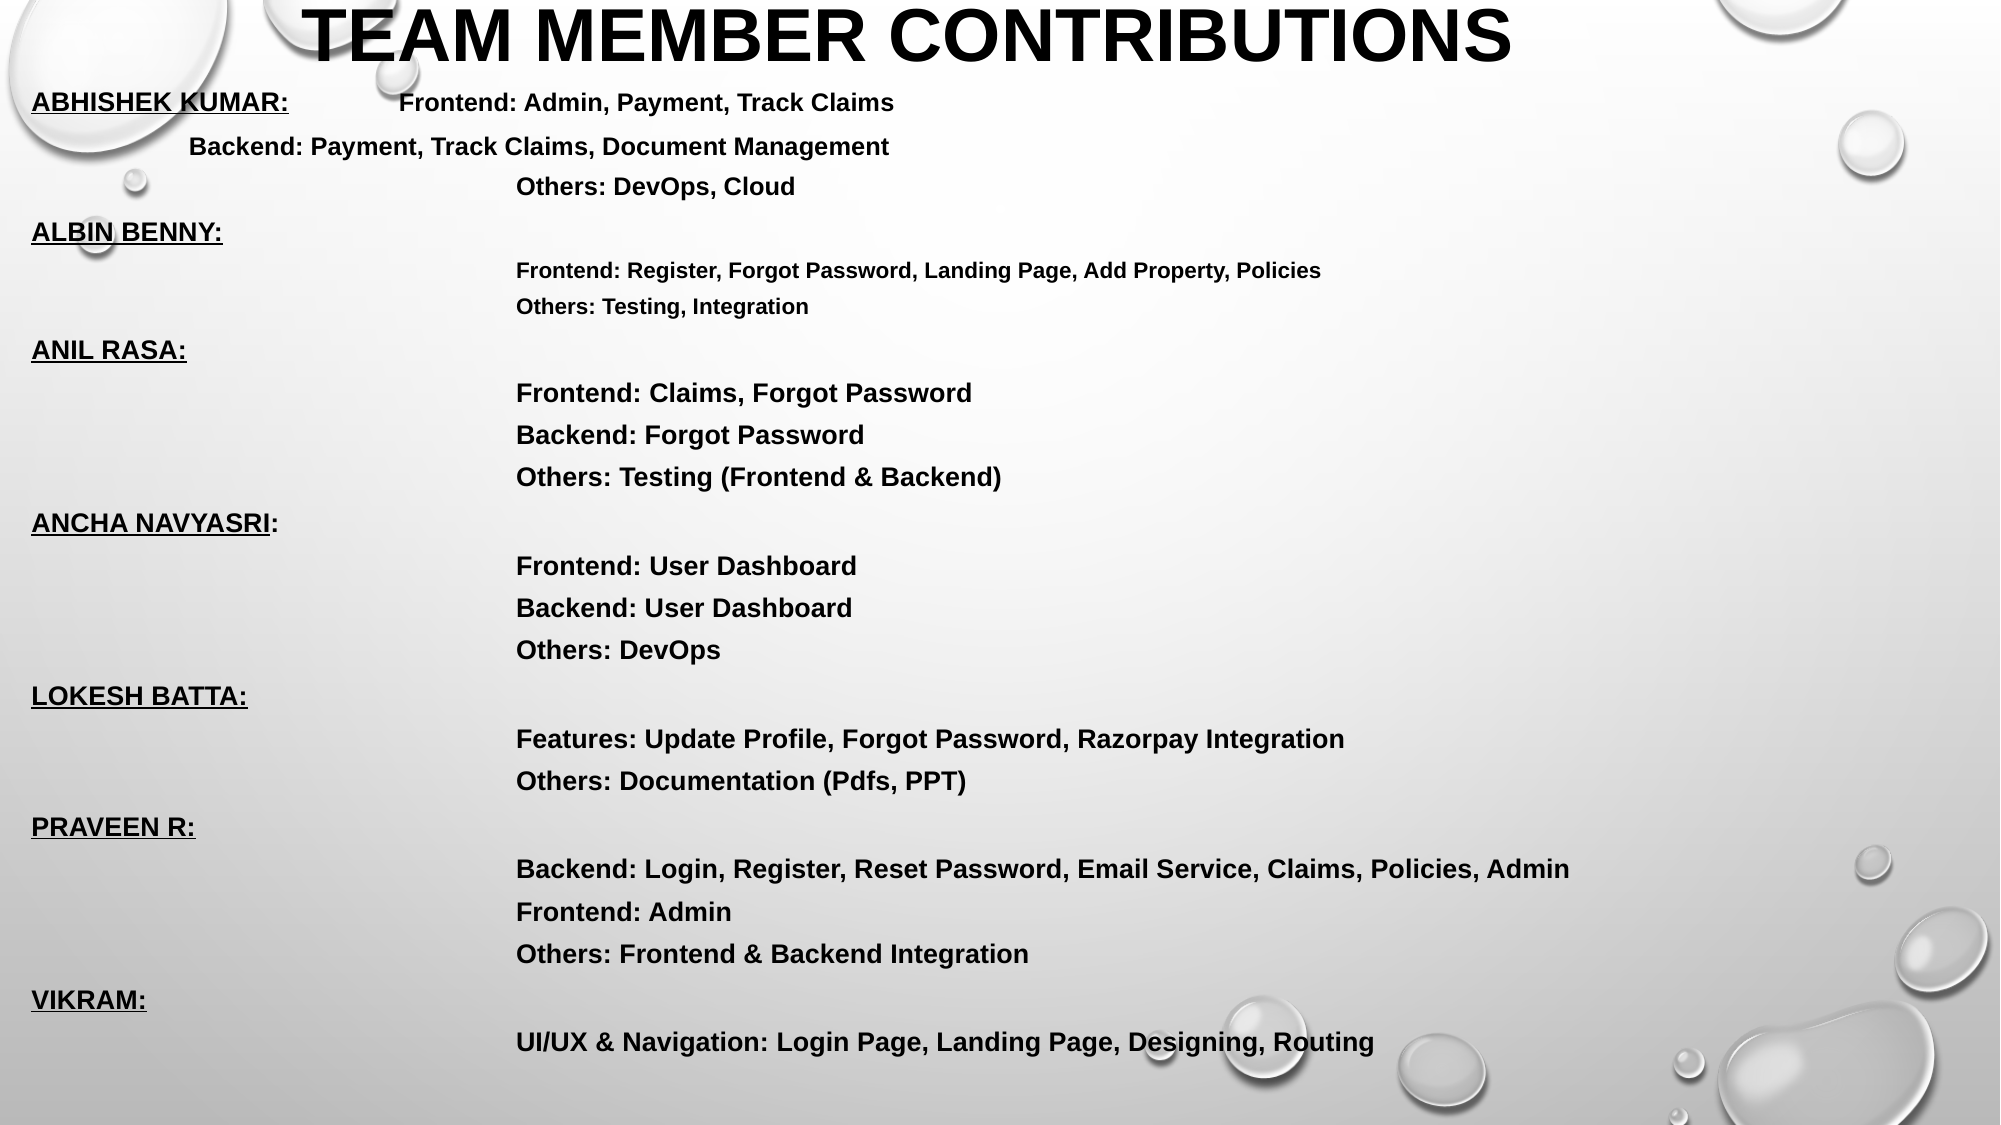

# Team Member Contributions
Abhishek KUMAR:              	Frontend: Admin, Payment, Track Claims
			Backend: Payment, Track Claims, Document Management
Others: DevOps, Cloud
Albin Benny:
Frontend: Register, Forgot Password, Landing Page, Add Property, Policies
Others: Testing, Integration
ANIL RASA:
Frontend: Claims, Forgot Password
Backend: Forgot Password
Others: Testing (Frontend & Backend)
Ancha Navyasri:
Frontend: User Dashboard
Backend: User Dashboard
Others: DevOps
Lokesh batta:
Features: Update Profile, Forgot Password, Razorpay Integration
Others: Documentation (Pdfs, PPT)
PRAVEEN R:
Backend: Login, Register, Reset Password, Email Service, Claims, Policies, Admin
Frontend: Admin
Others: Frontend & Backend Integration
VIKRAM:
UI/UX & Navigation: Login Page, Landing Page, Designing, Routing